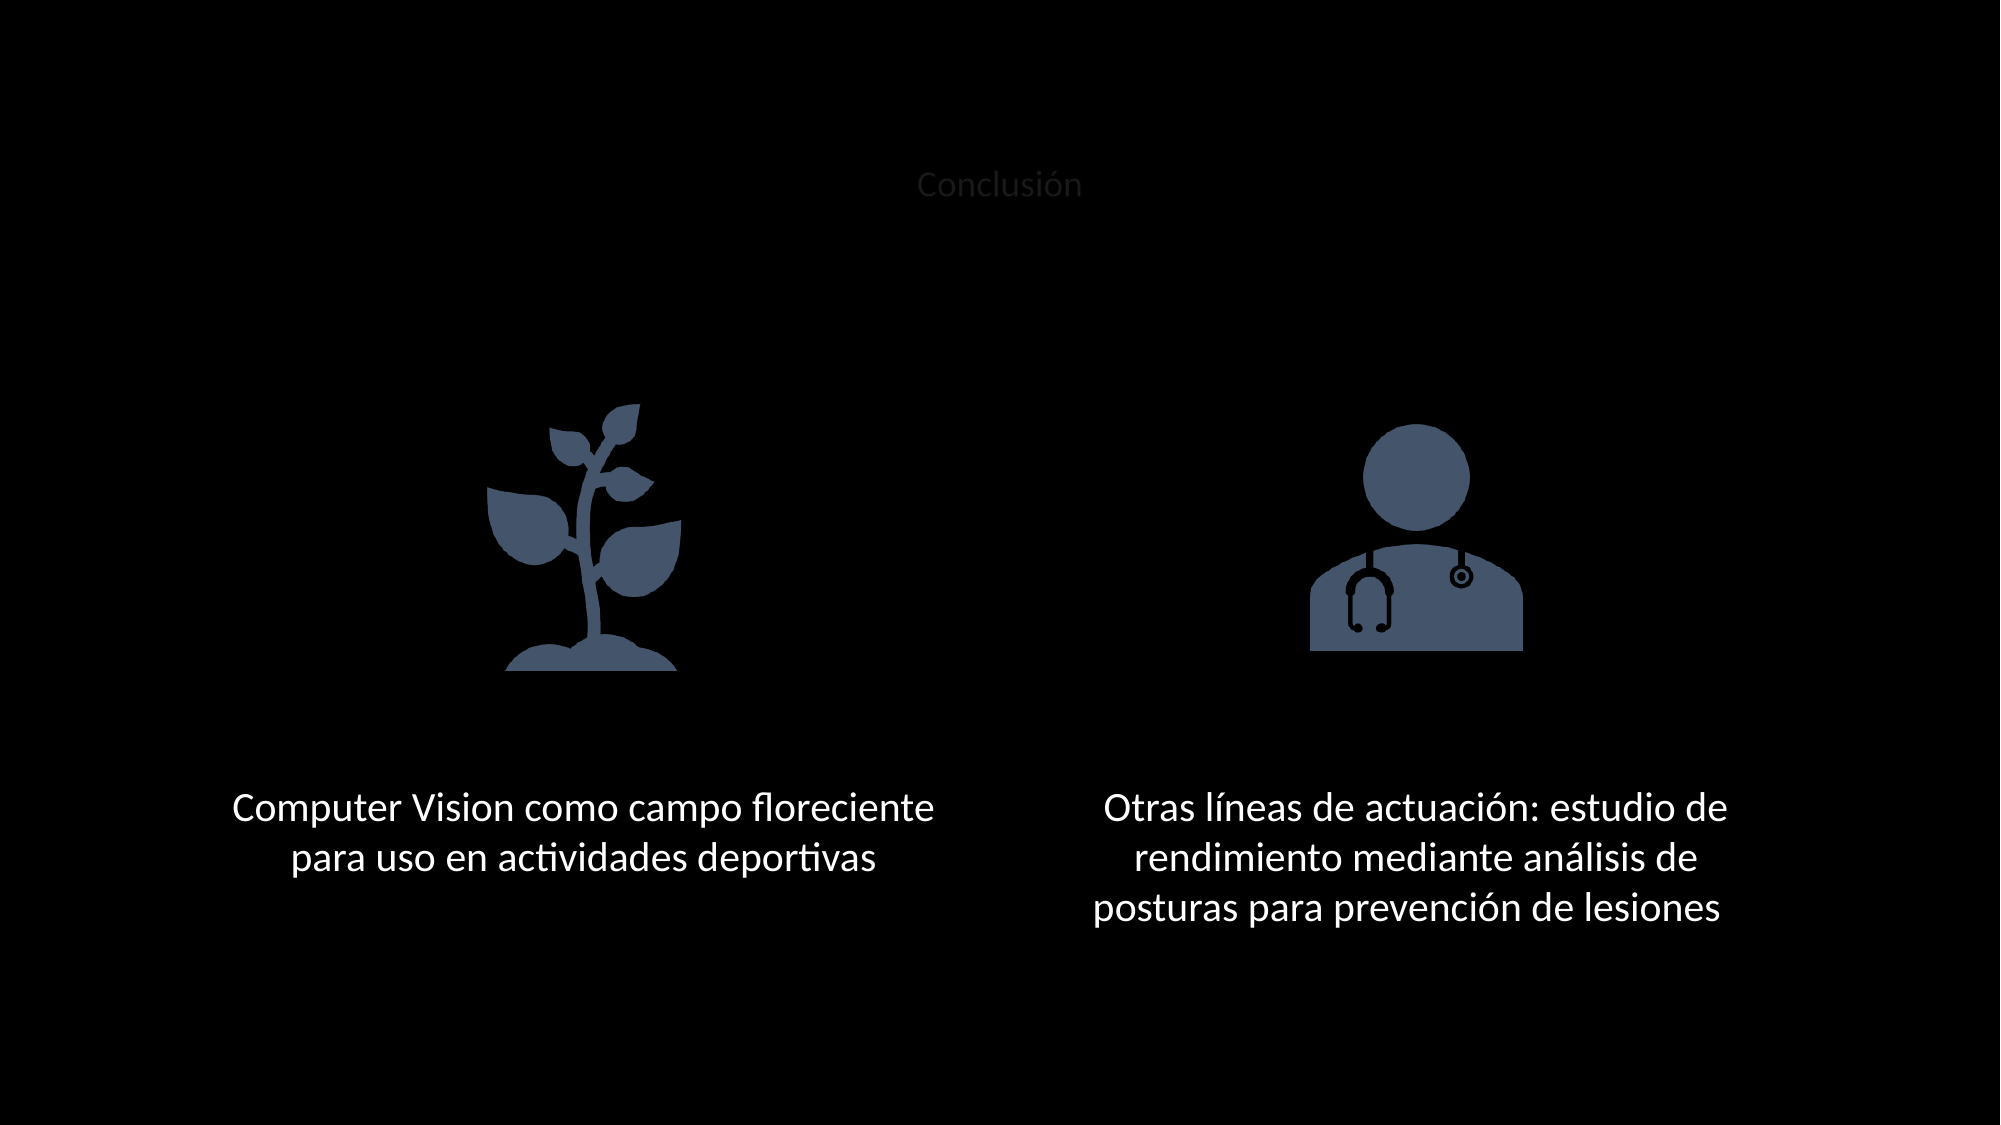

# Conclusión
Computer Vision como campo floreciente para uso en actividades deportivas
Otras líneas de actuación: estudio de rendimiento mediante análisis de posturas para prevención de lesiones